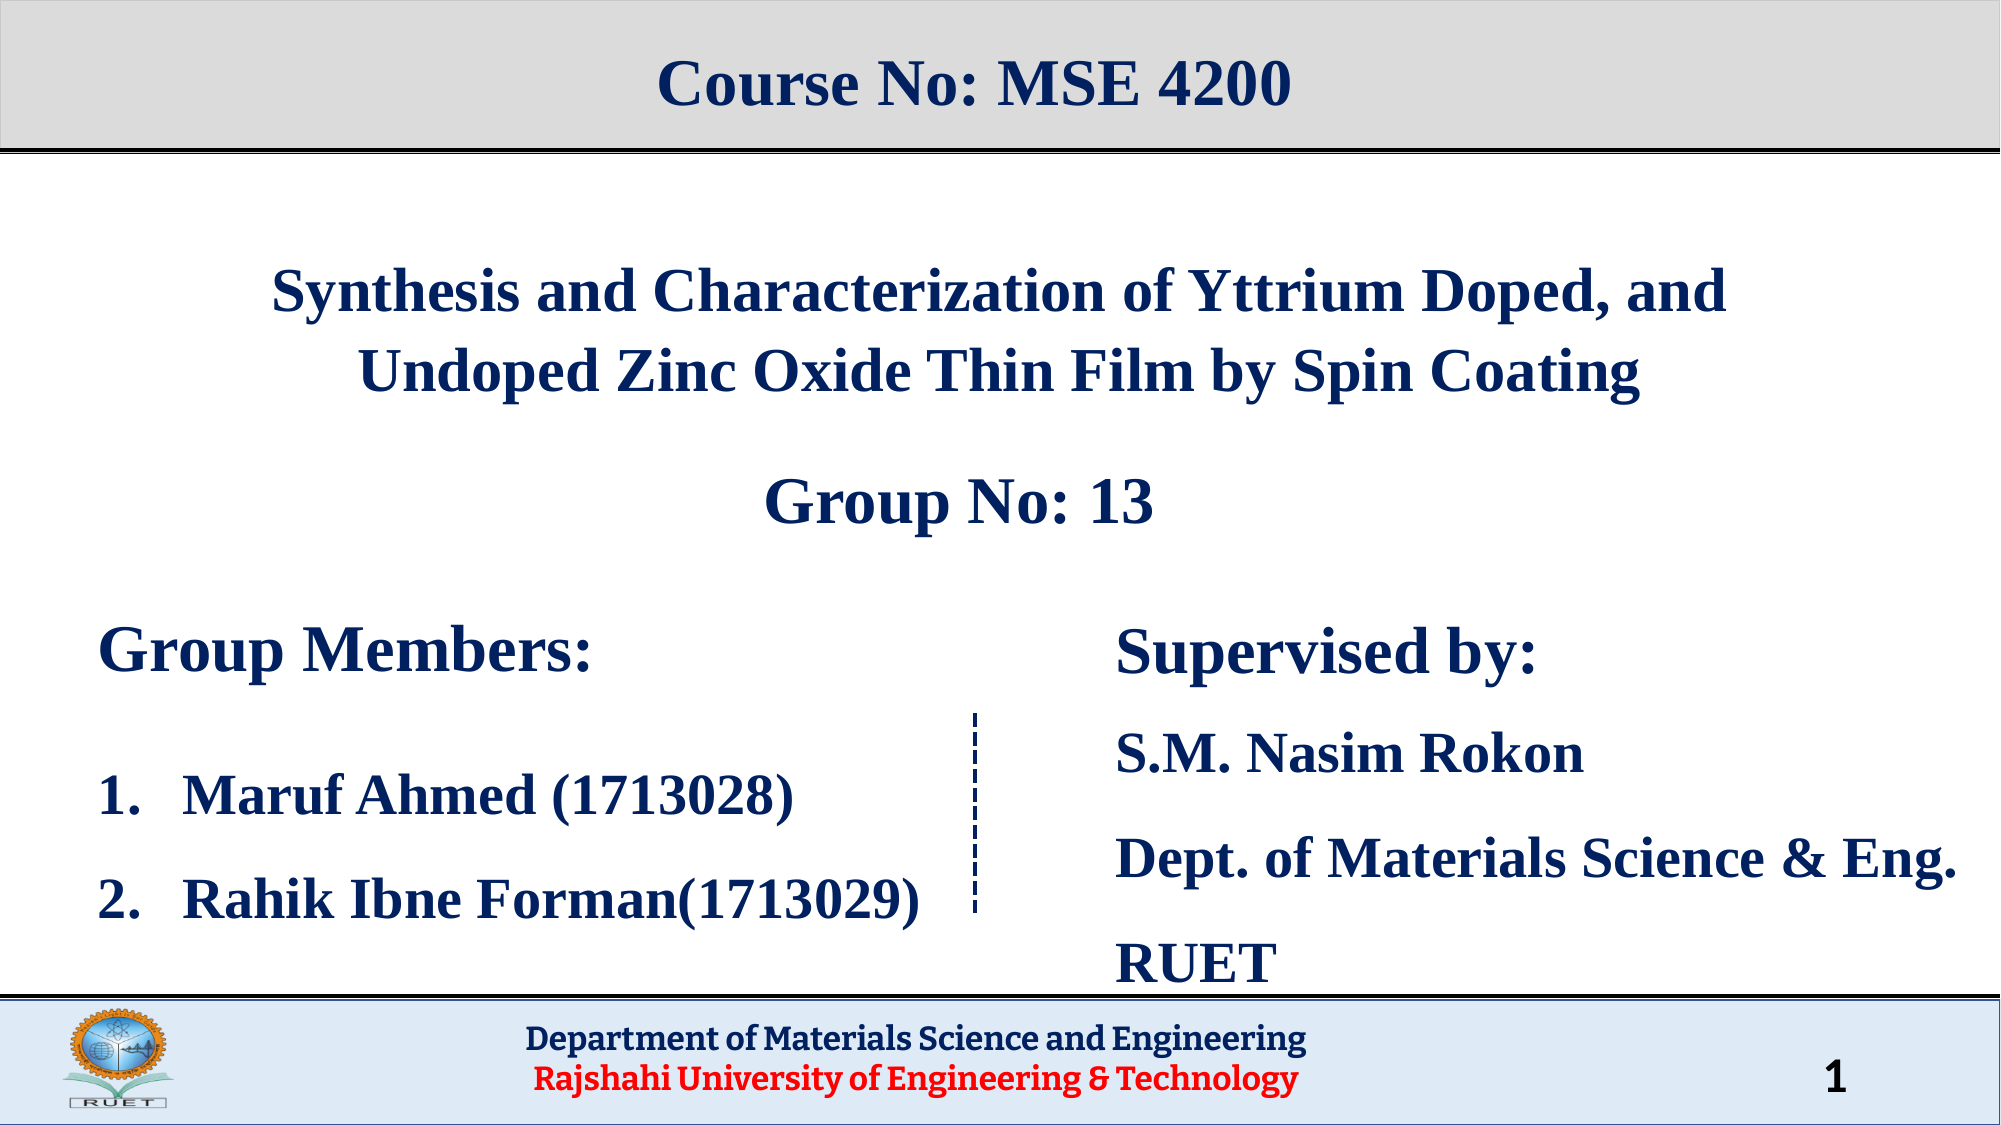

Course No: MSE 4200
Synthesis and Characterization of Yttrium Doped, and Undoped Zinc Oxide Thin Film by Spin Coating
Group No: 13
Group Members:
Supervised by:
S.M. Nasim Rokon
Dept. of Materials Science & Eng.
RUET
Maruf Ahmed (1713028)
Rahik Ibne Forman(1713029)

1